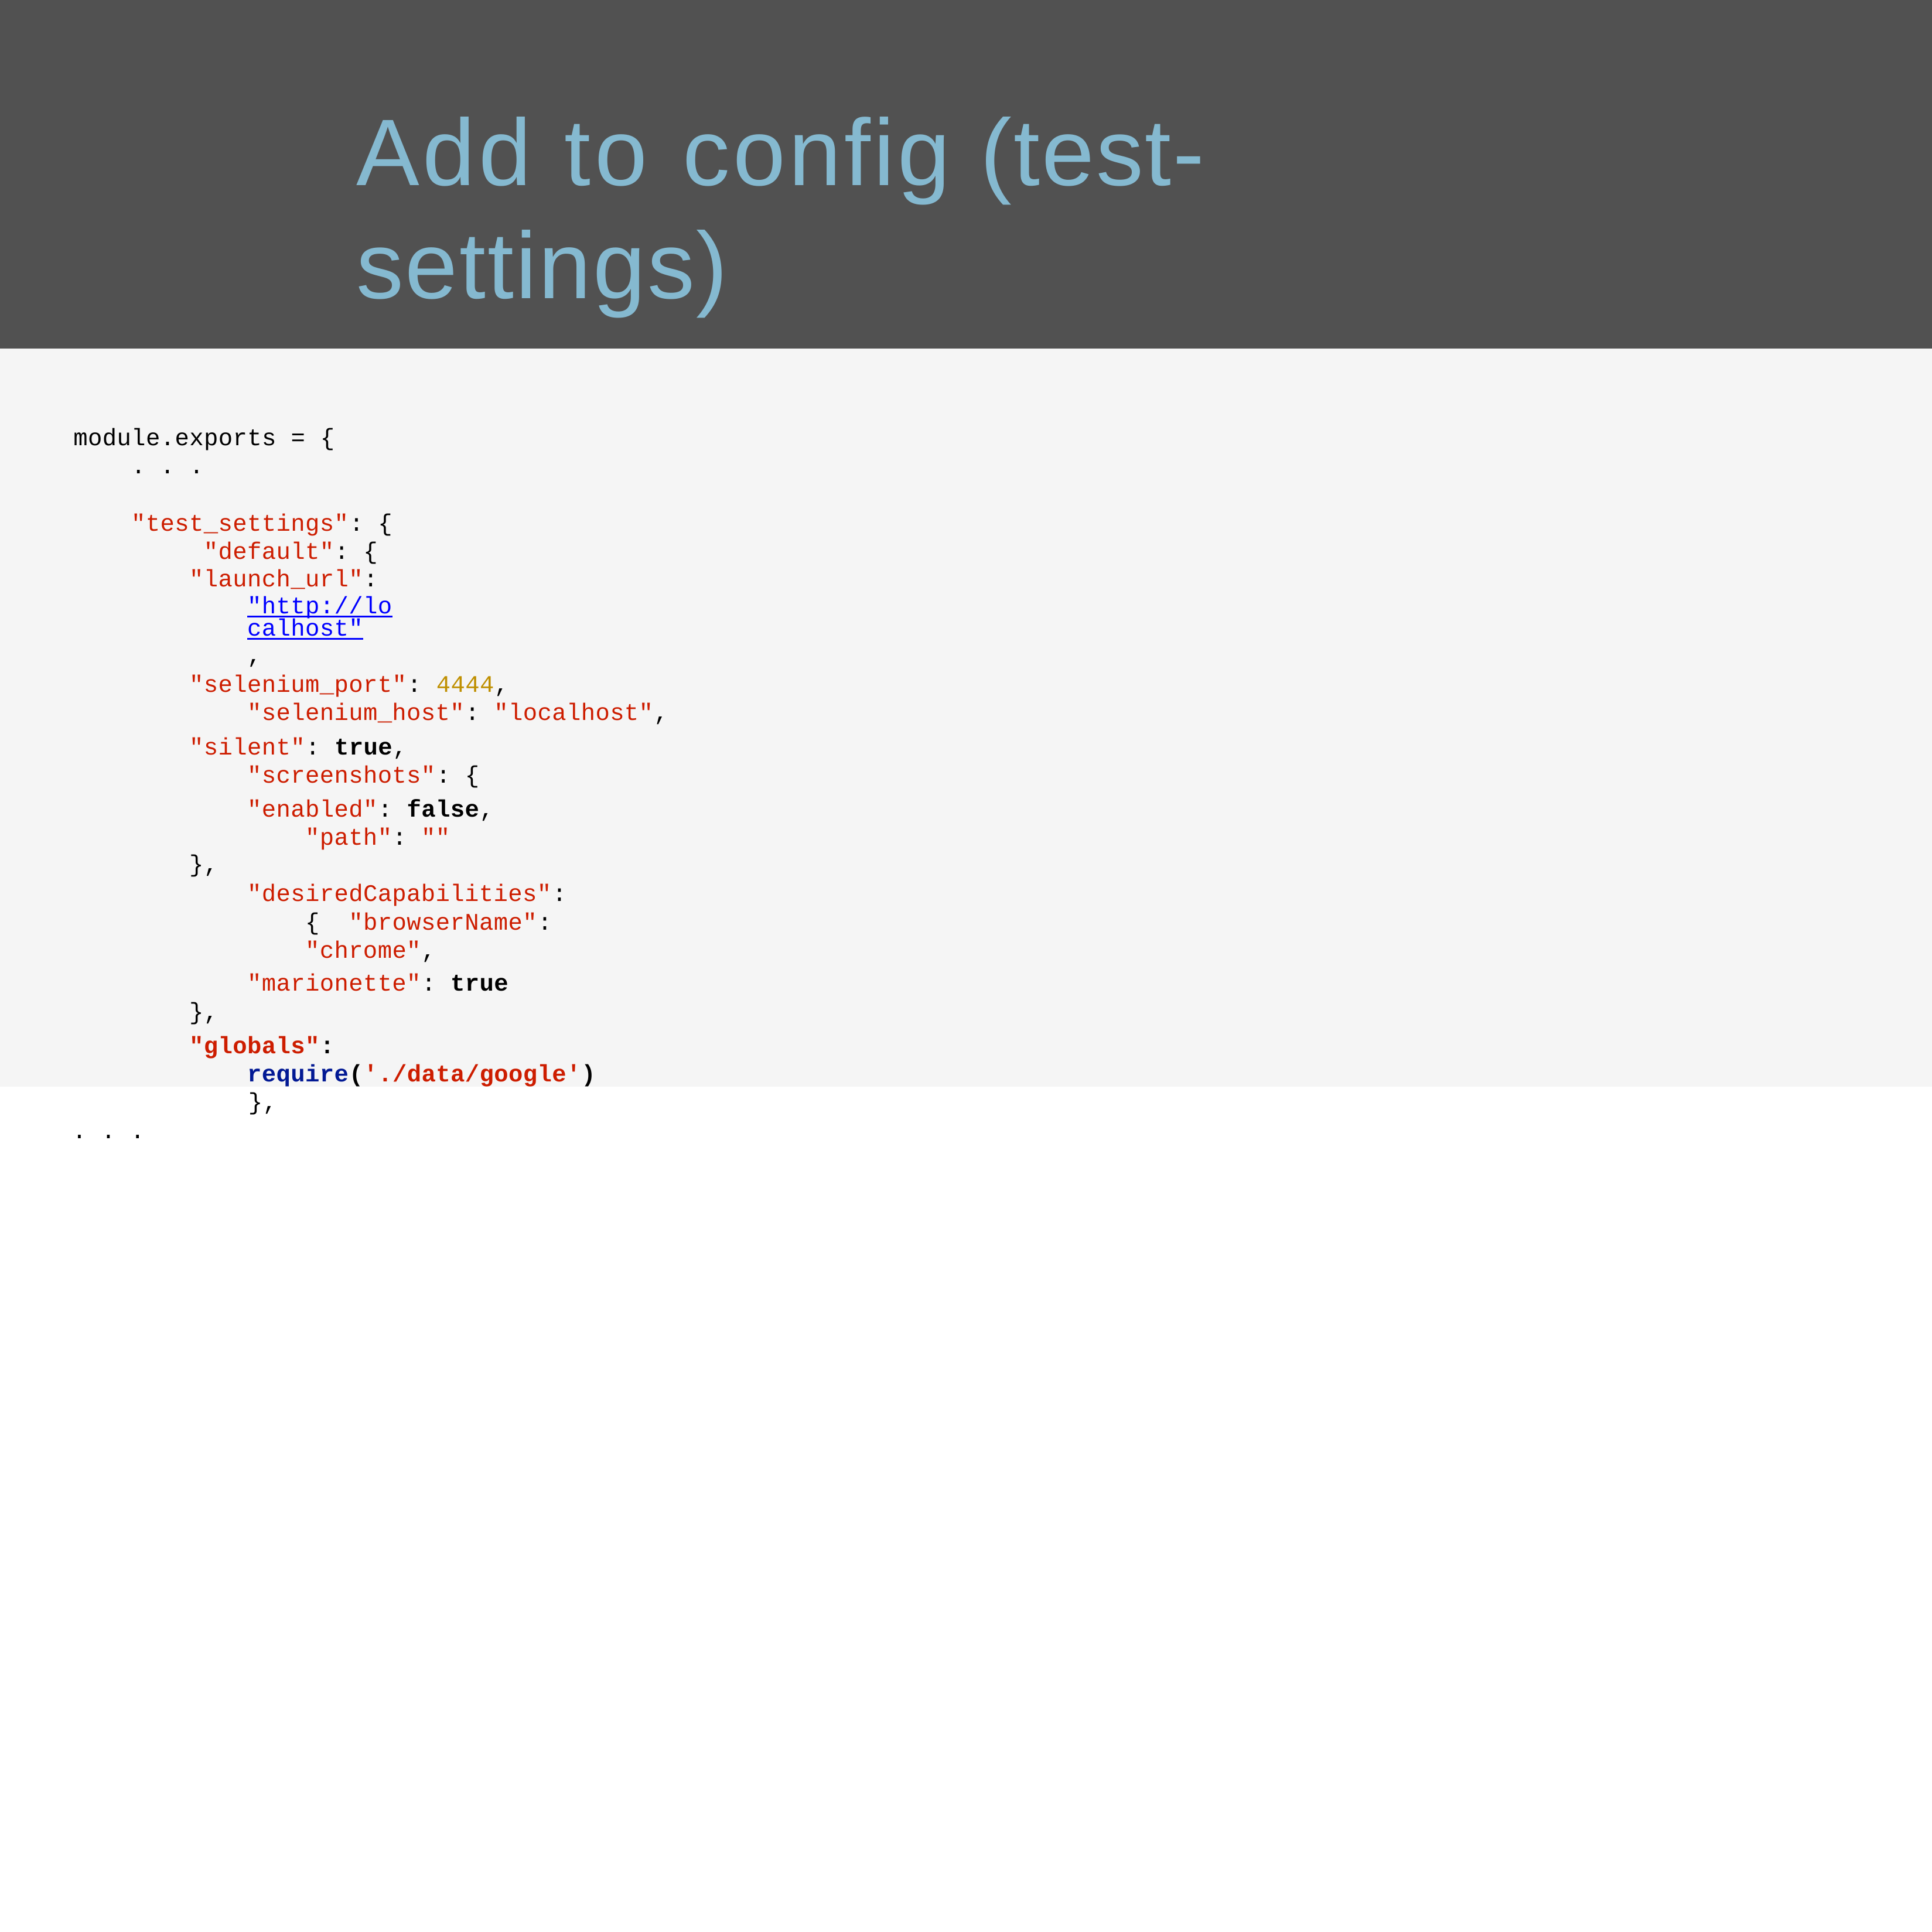

# Add to config (test-settings)

module.exports = {
. . .
"test_settings": {  "default": {
"launch_url": "http://localhost",
"selenium_port": 4444,  "selenium_host": "localhost",
"silent": true,  "screenshots": {
"enabled": false,  "path": ""
},
"desiredCapabilities": {  "browserName": "chrome",
"marionette": true
},
"globals": require('./data/google')
},
. . .